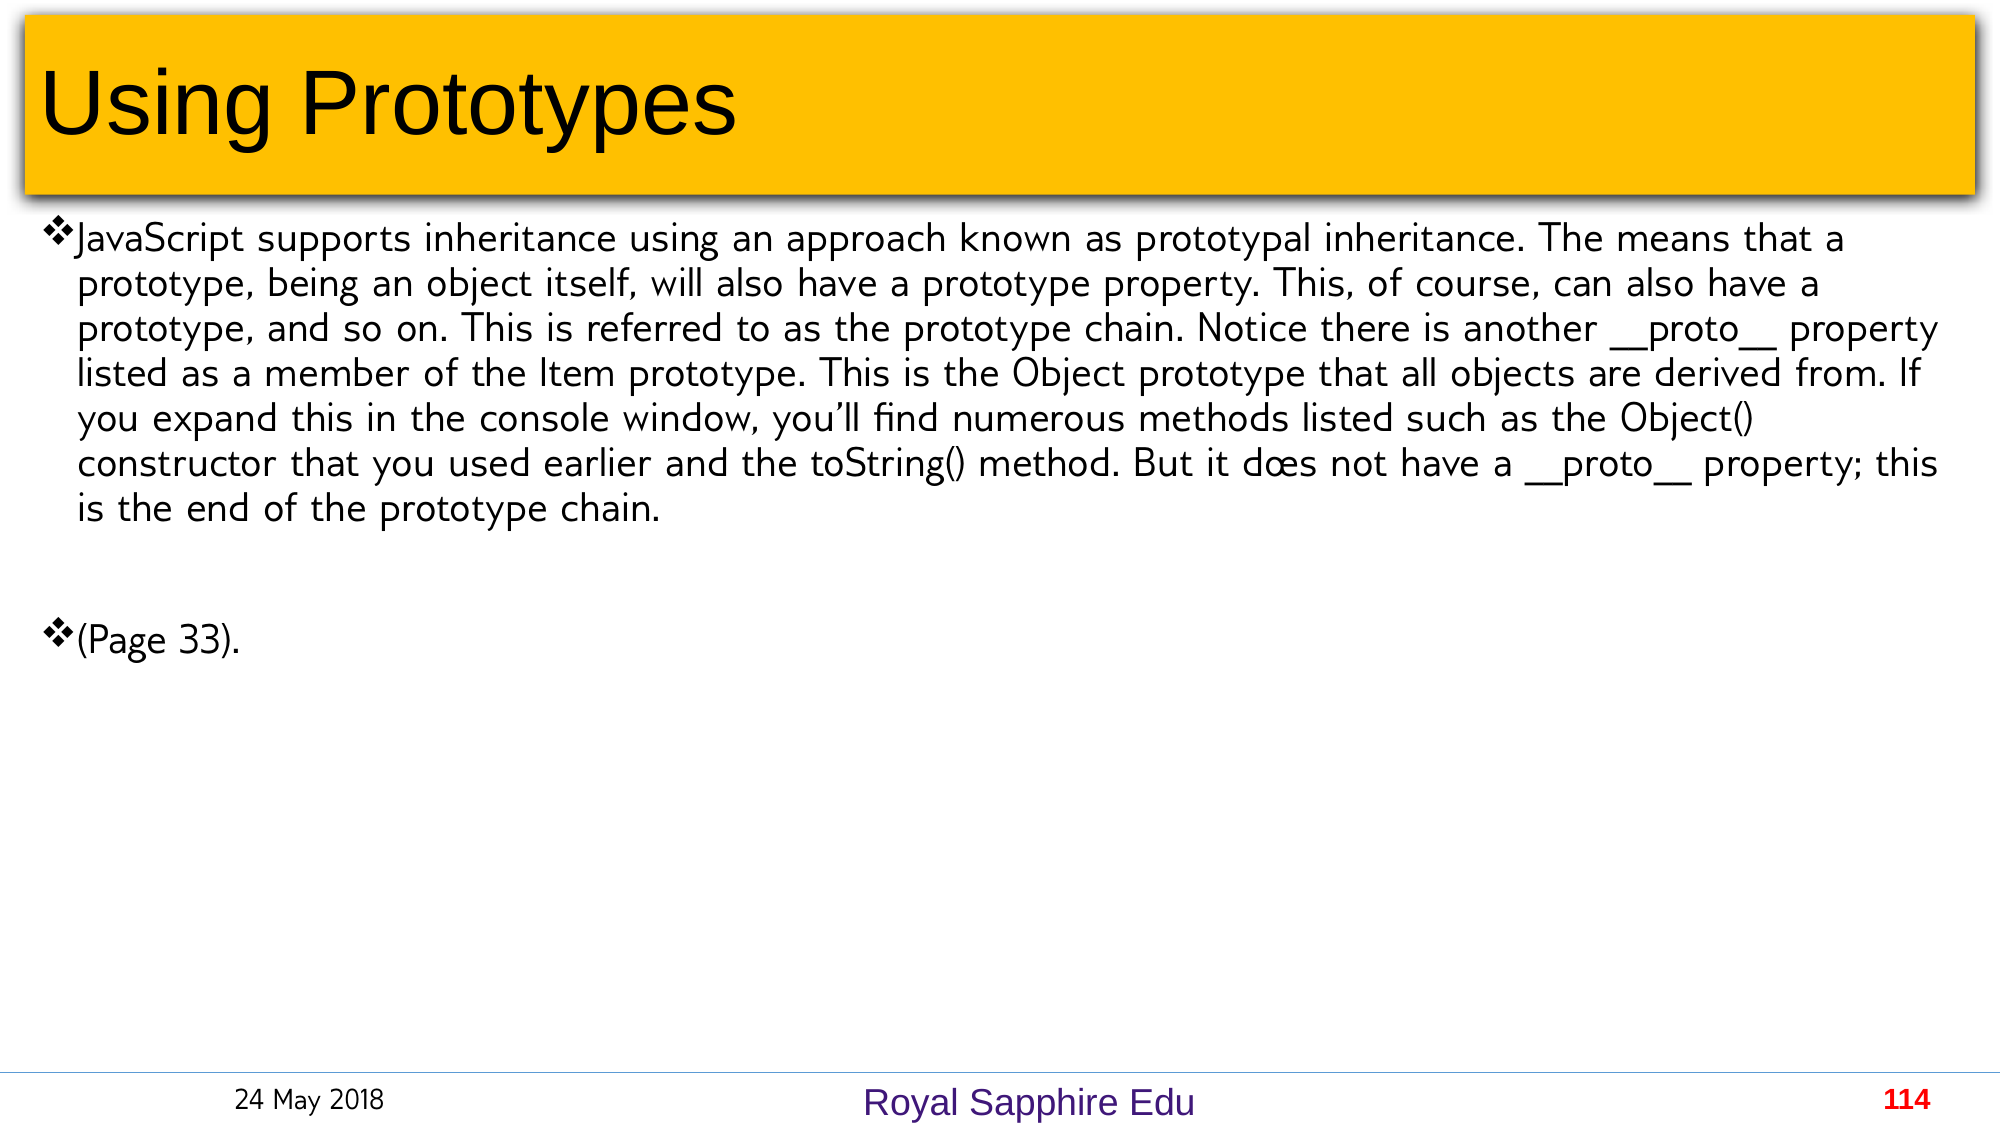

# Using Prototypes
JavaScript supports inheritance using an approach known as prototypal inheritance. The means that a prototype, being an object itself, will also have a prototype property. This, of course, can also have a prototype, and so on. This is referred to as the prototype chain. Notice there is another __proto__ property listed as a member of the Item prototype. This is the Object prototype that all objects are derived from. If you expand this in the console window, you’ll find numerous methods listed such as the Object() constructor that you used earlier and the toString() method. But it does not have a __proto__ property; this is the end of the prototype chain.

(Page 33).
24 May 2018
114